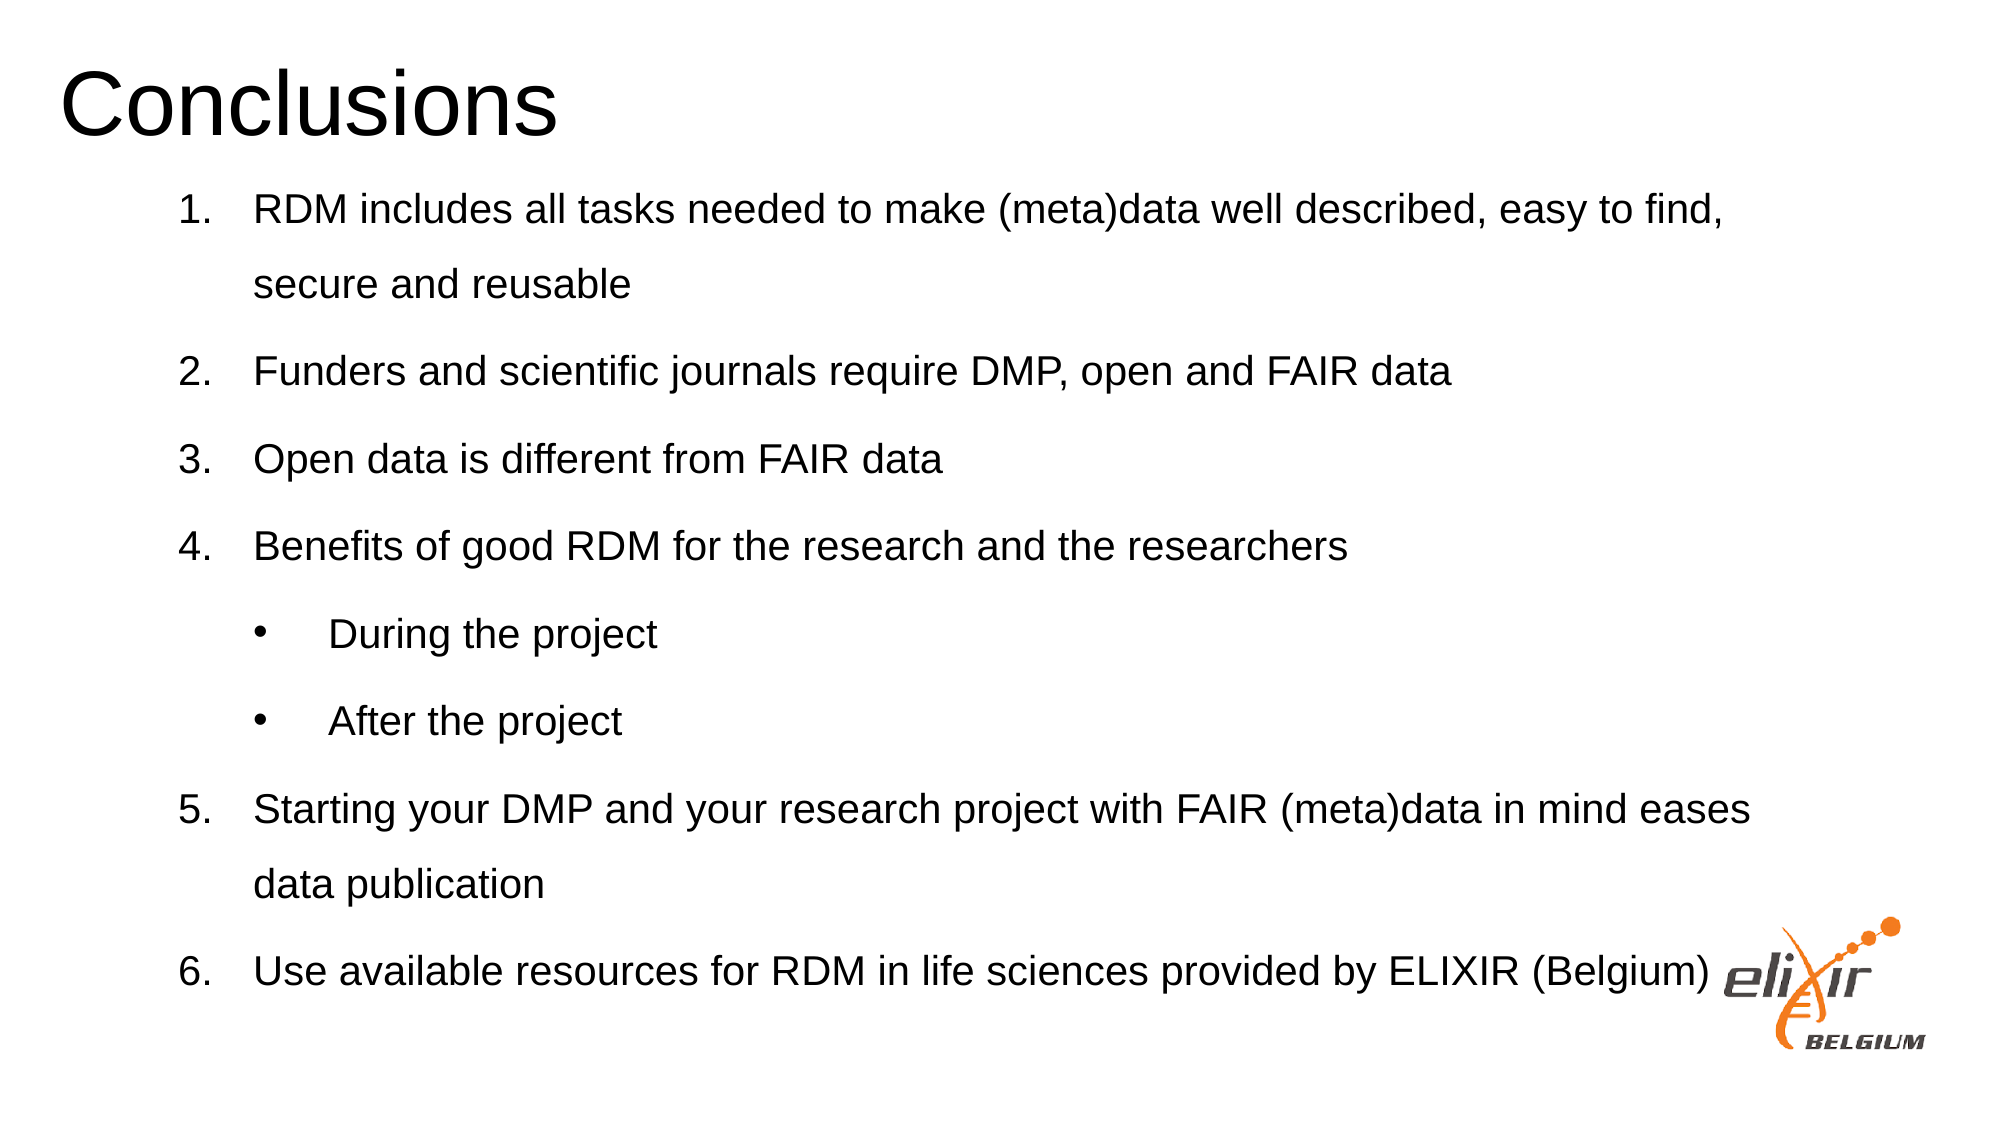

# Conclusions
RDM includes all tasks needed to make (meta)data well described, easy to find, secure and reusable
Funders and scientific journals require DMP, open and FAIR data
Open data is different from FAIR data
Benefits of good RDM for the research and the researchers
During the project
After the project
Starting your DMP and your research project with FAIR (meta)data in mind eases data publication
Use available resources for RDM in life sciences provided by ELIXIR (Belgium)